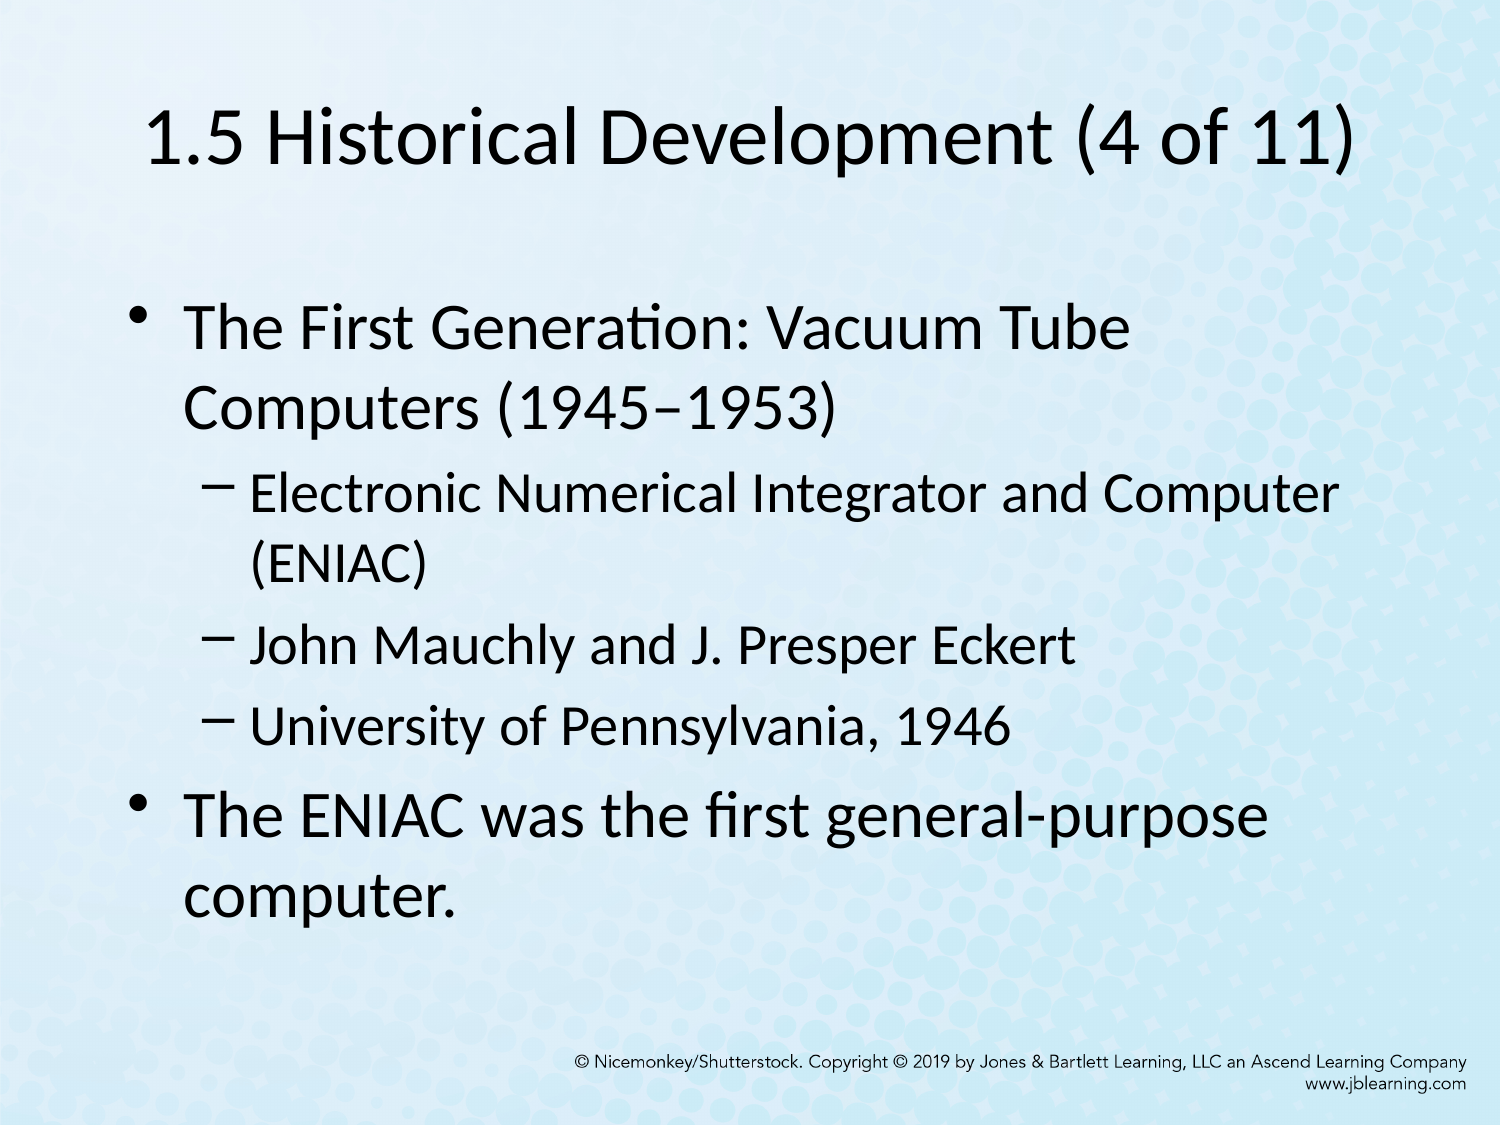

# 1.5 Historical Development (4 of 11)
The First Generation: Vacuum Tube Computers (1945–1953)
Electronic Numerical Integrator and Computer (ENIAC)
John Mauchly and J. Presper Eckert
University of Pennsylvania, 1946
The ENIAC was the first general-purpose computer.